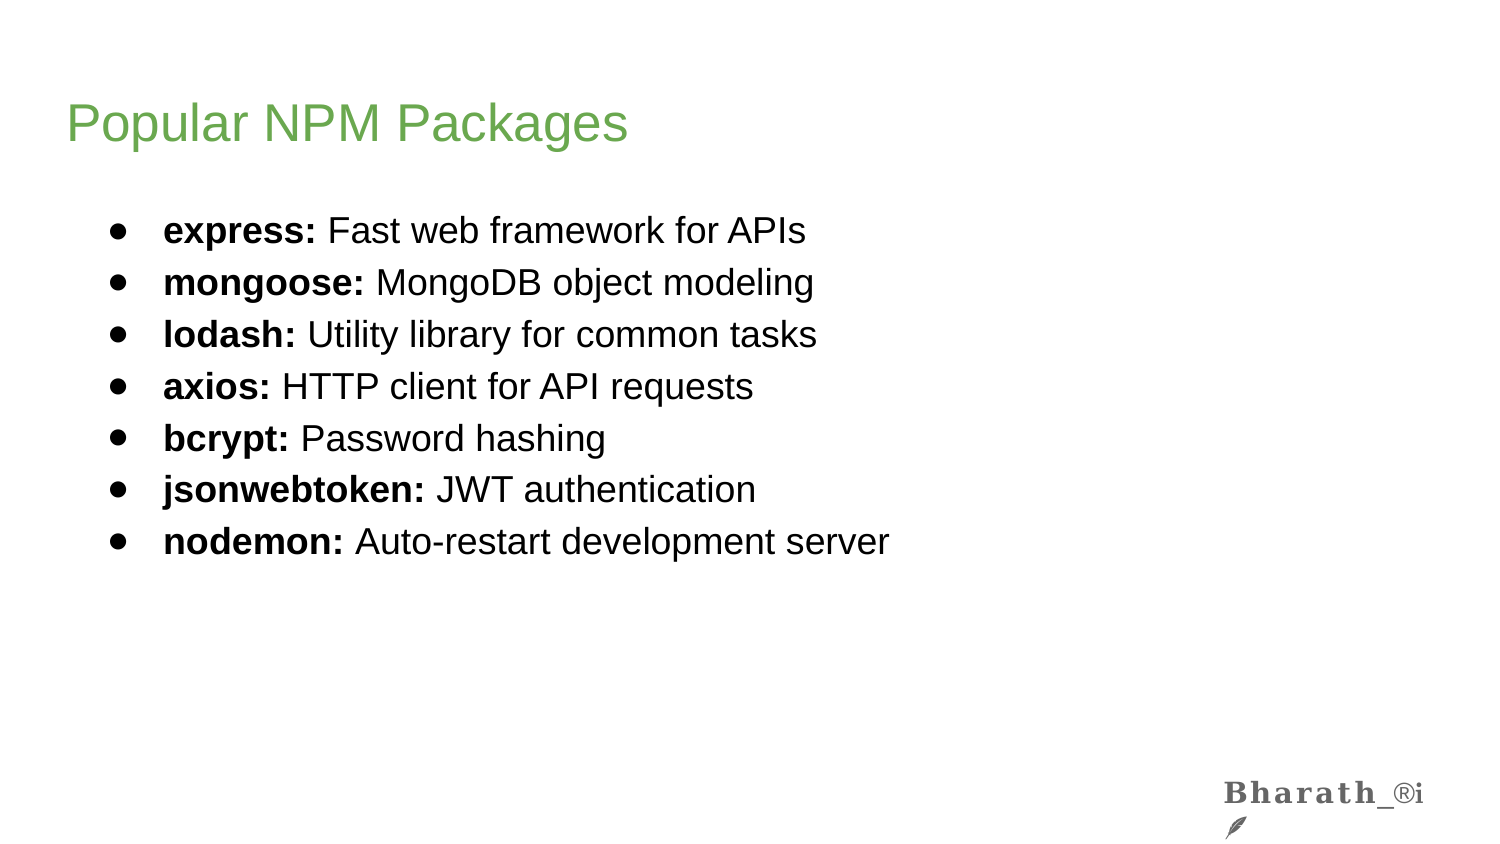

# Popular NPM Packages
express: Fast web framework for APIs
mongoose: MongoDB object modeling
lodash: Utility library for common tasks
axios: HTTP client for API requests
bcrypt: Password hashing
jsonwebtoken: JWT authentication
nodemon: Auto-restart development server
𝐁𝐡𝐚𝐫𝐚𝐭𝐡_®️𝐢 🪶